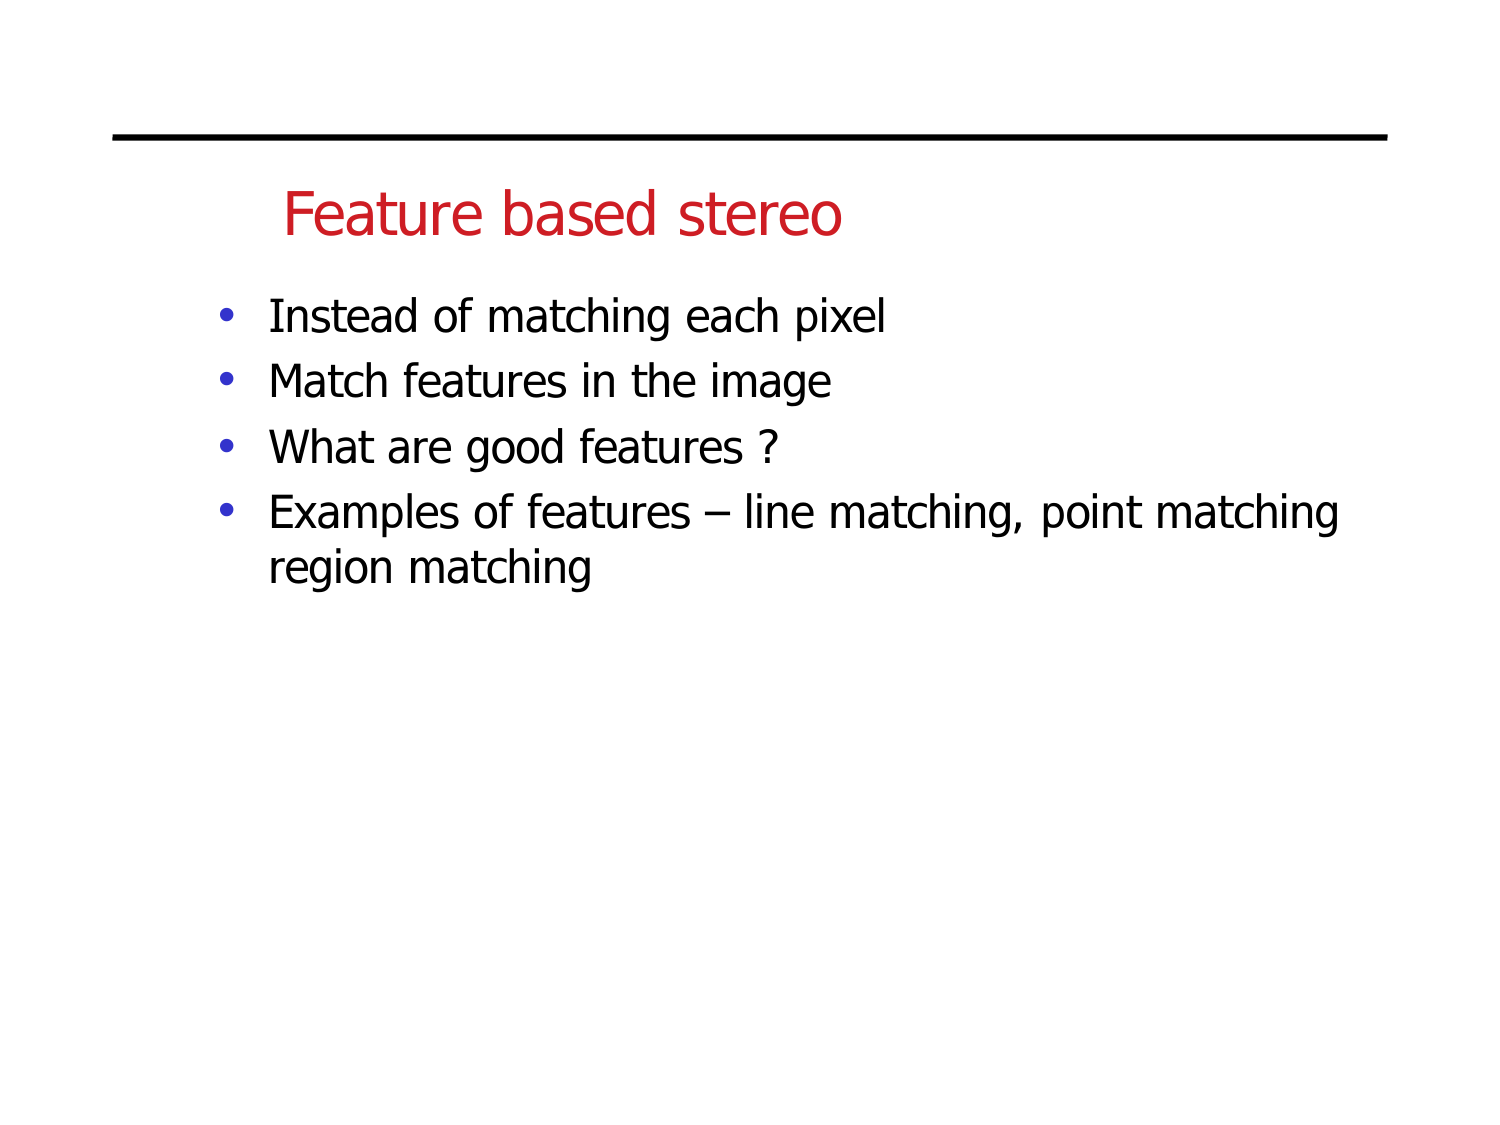

Feature based stereo
Instead of matching each pixel
Match features in the image
What are good features ?
Examples of features – line matching, point matching region matching